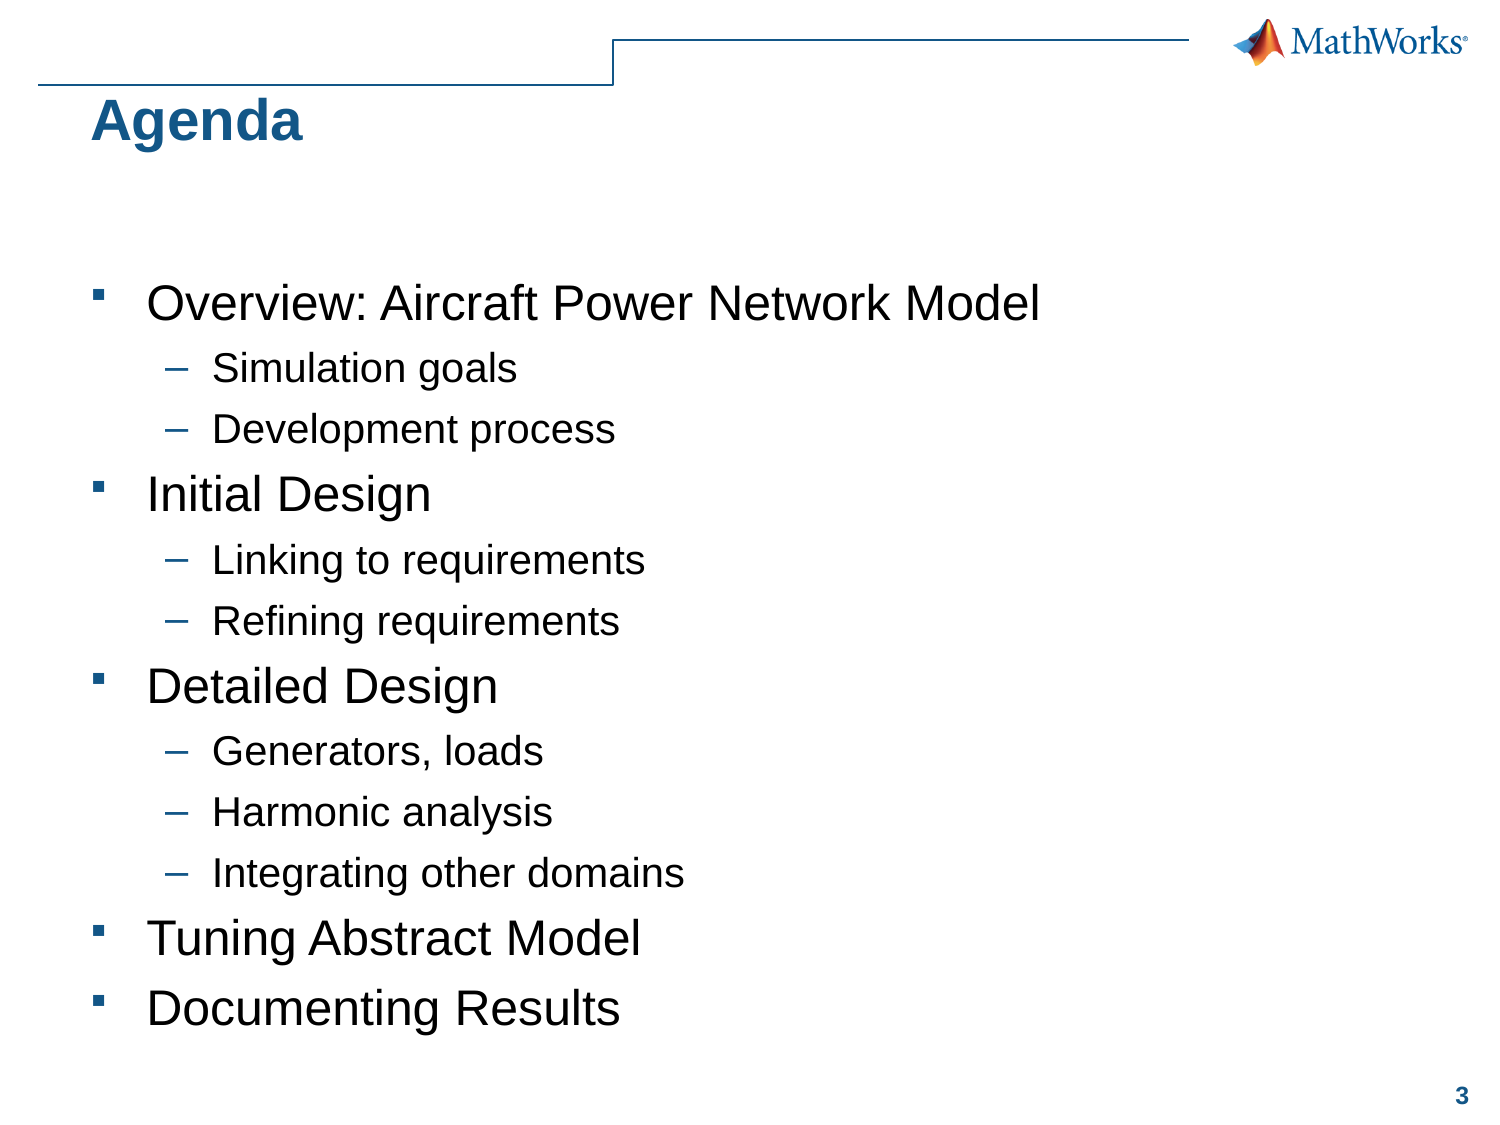

# Agenda
Overview: Aircraft Power Network Model
Simulation goals
Development process
Initial Design
Linking to requirements
Refining requirements
Detailed Design
Generators, loads
Harmonic analysis
Integrating other domains
Tuning Abstract Model
Documenting Results